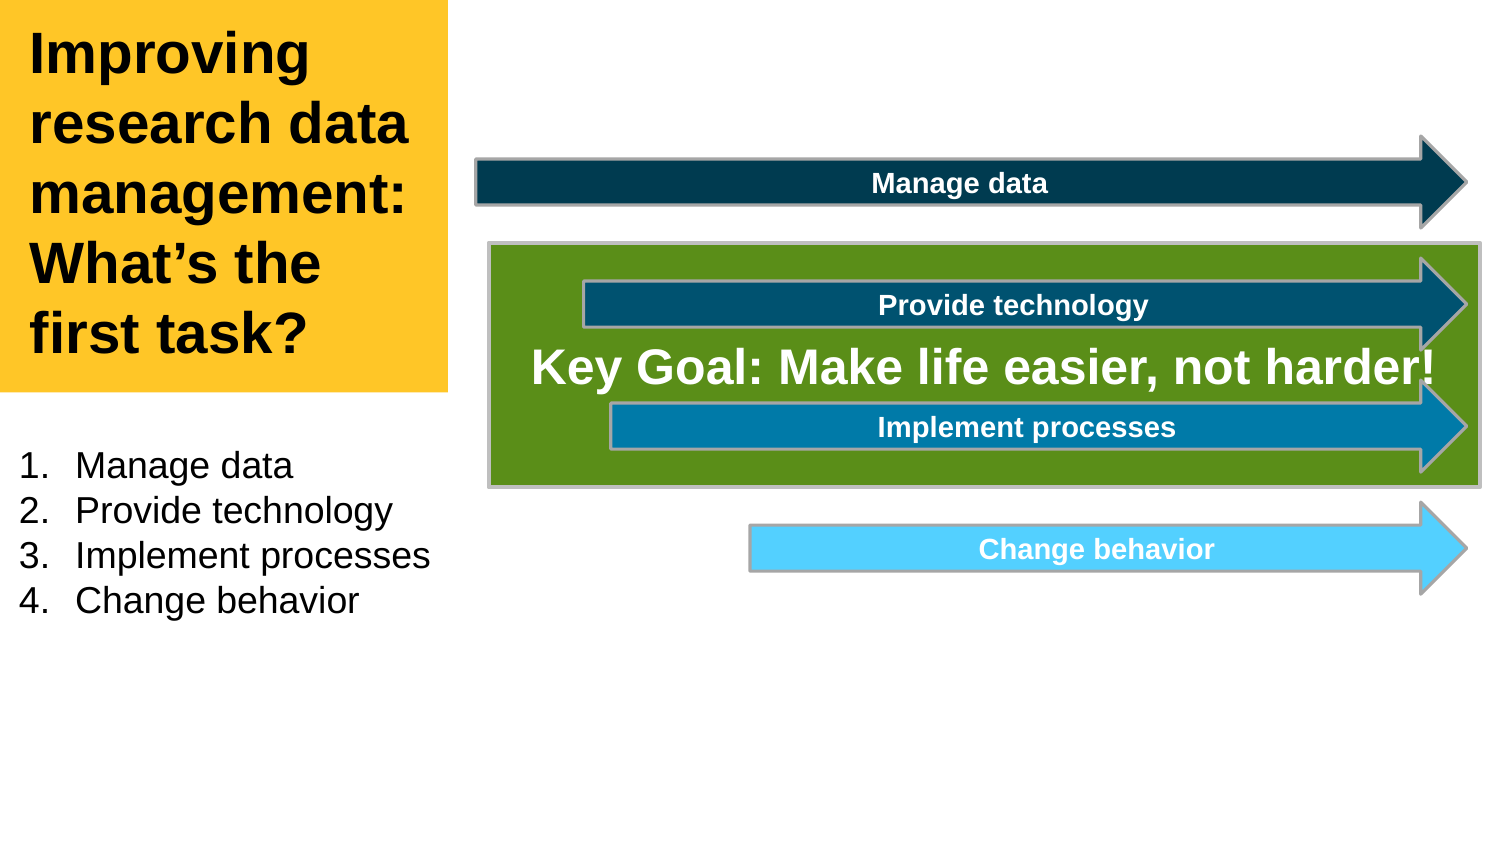

# Improving research data management: What’s the first task?
Manage data
Provide technology
Implement processes
Change behavior
Key Goal: Make life easier, not harder!
Manage data
Provide technology
Implement processes
Change behavior